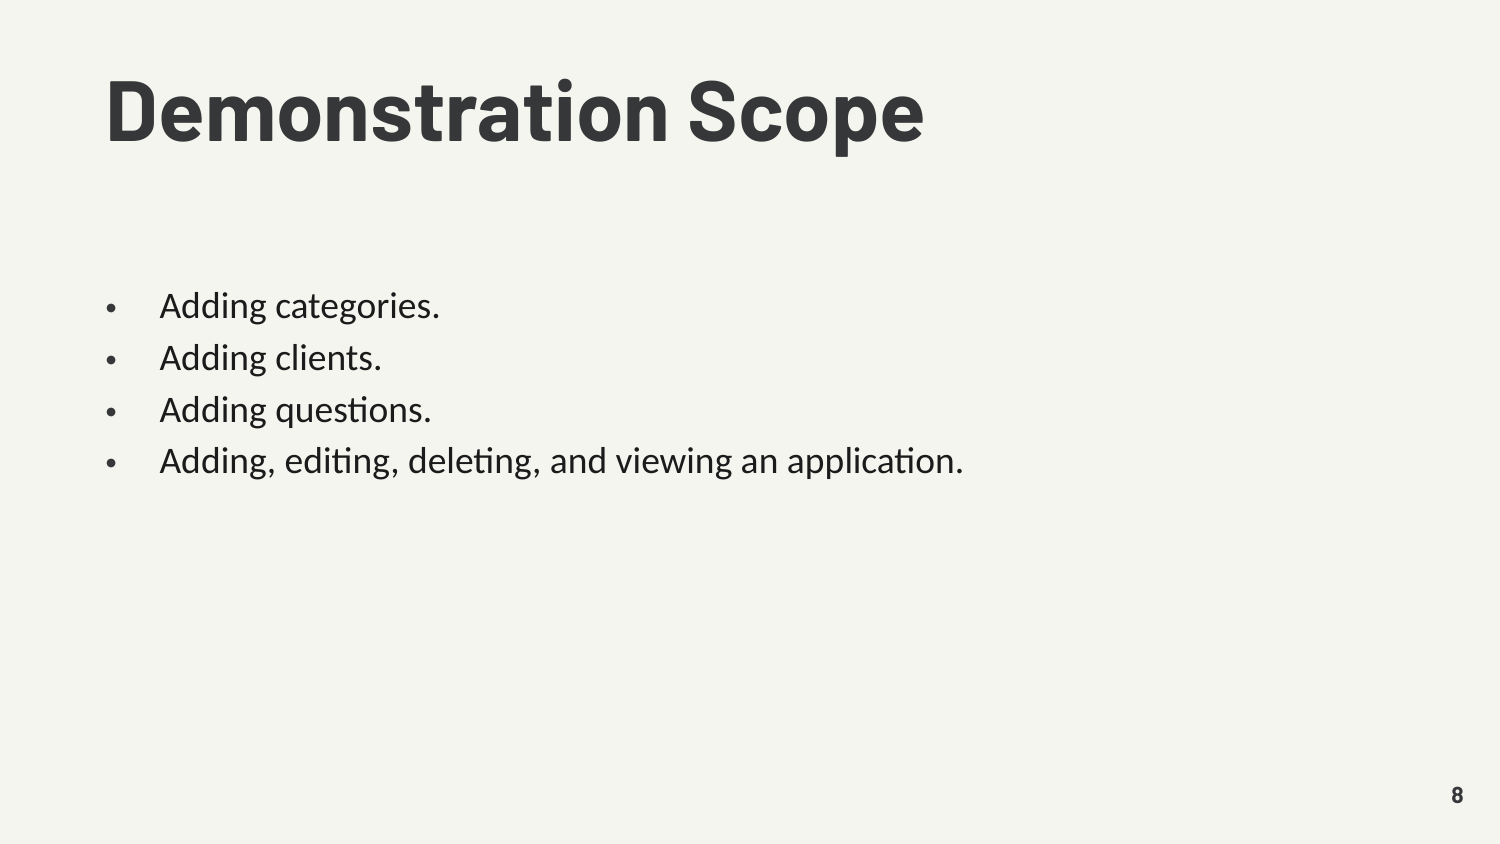

# Demonstration Scope
Adding categories.
Adding clients.
Adding questions.
Adding, editing, deleting, and viewing an application.

8